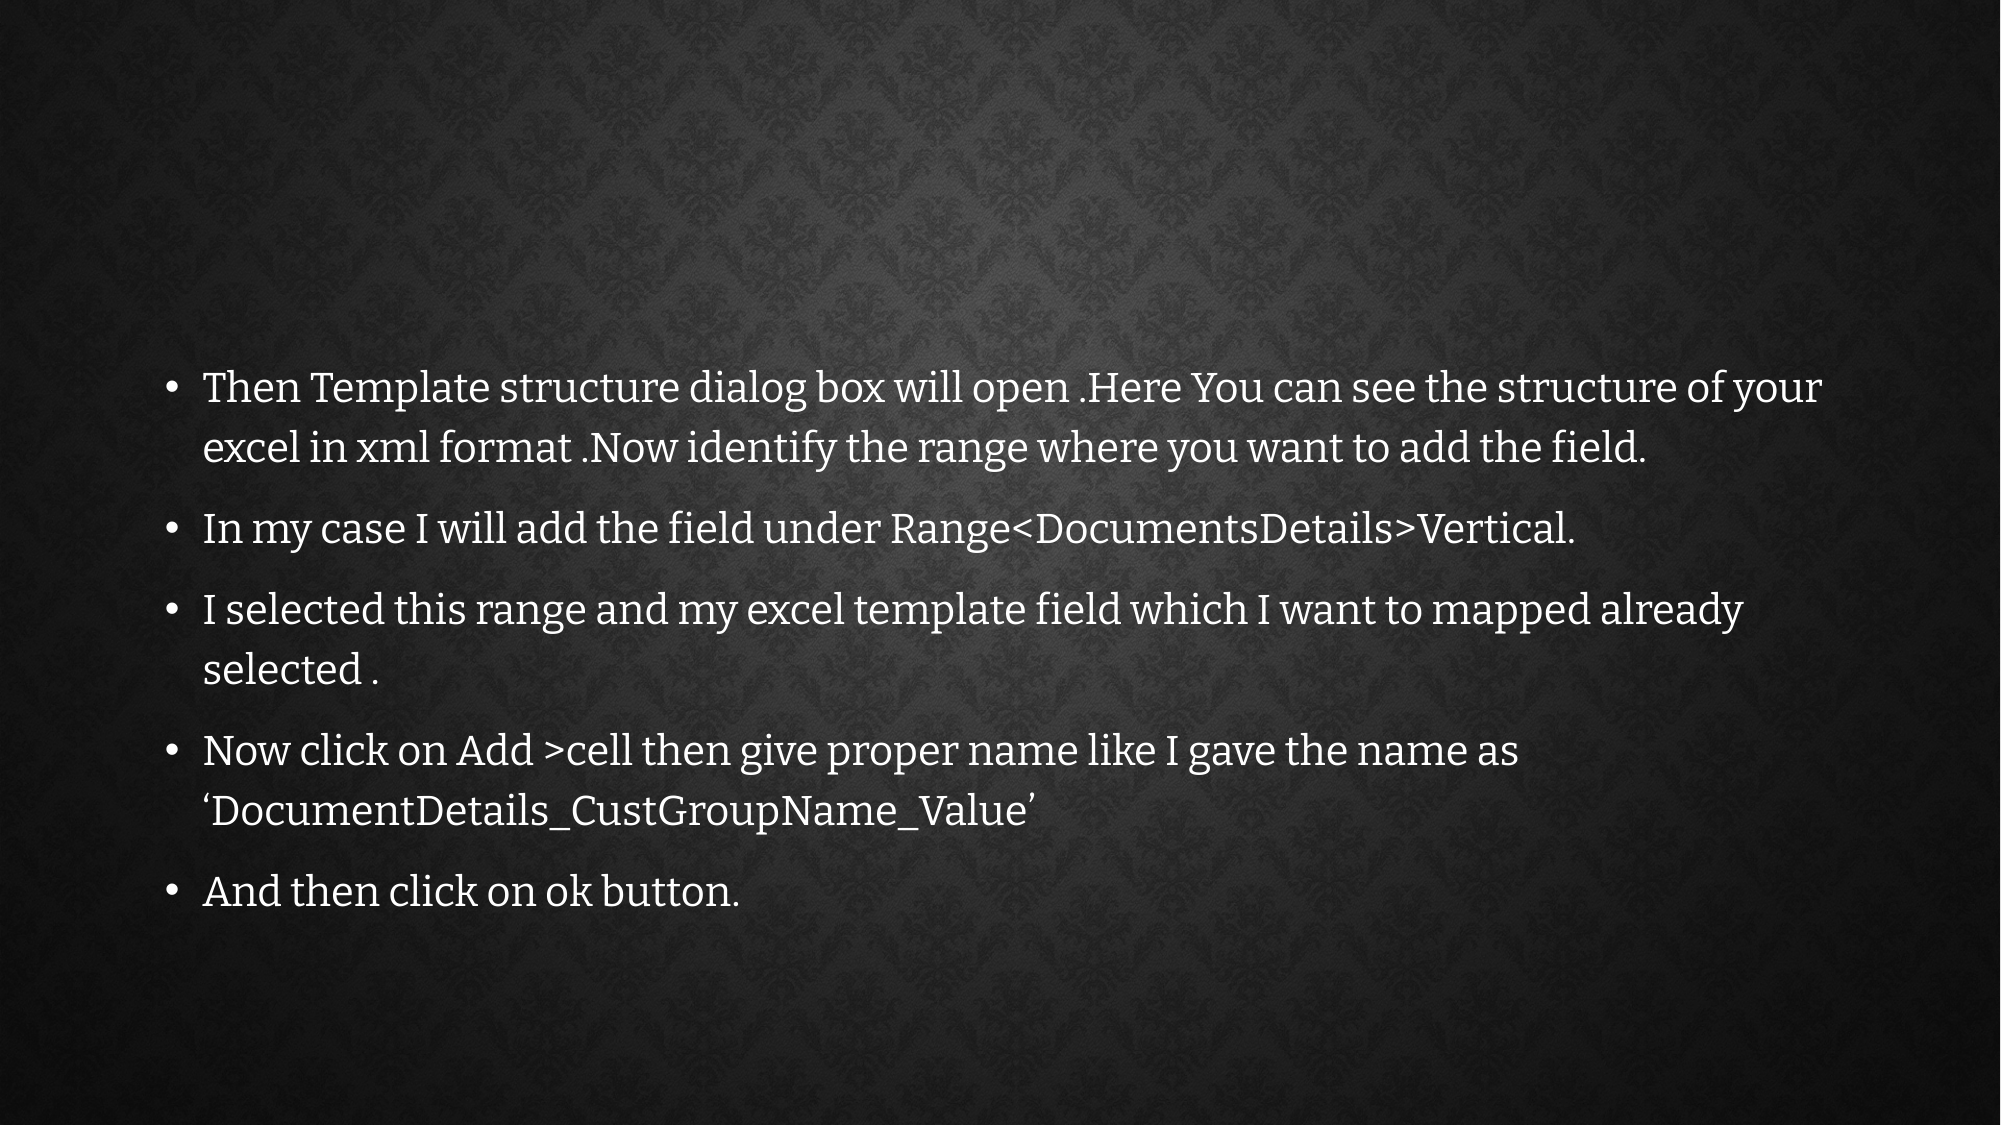

#
Then Template structure dialog box will open .Here You can see the structure of your excel in xml format .Now identify the range where you want to add the field.
In my case I will add the field under Range<DocumentsDetails>Vertical.
I selected this range and my excel template field which I want to mapped already selected .
Now click on Add >cell then give proper name like I gave the name as ‘DocumentDetails_CustGroupName_Value’
And then click on ok button.